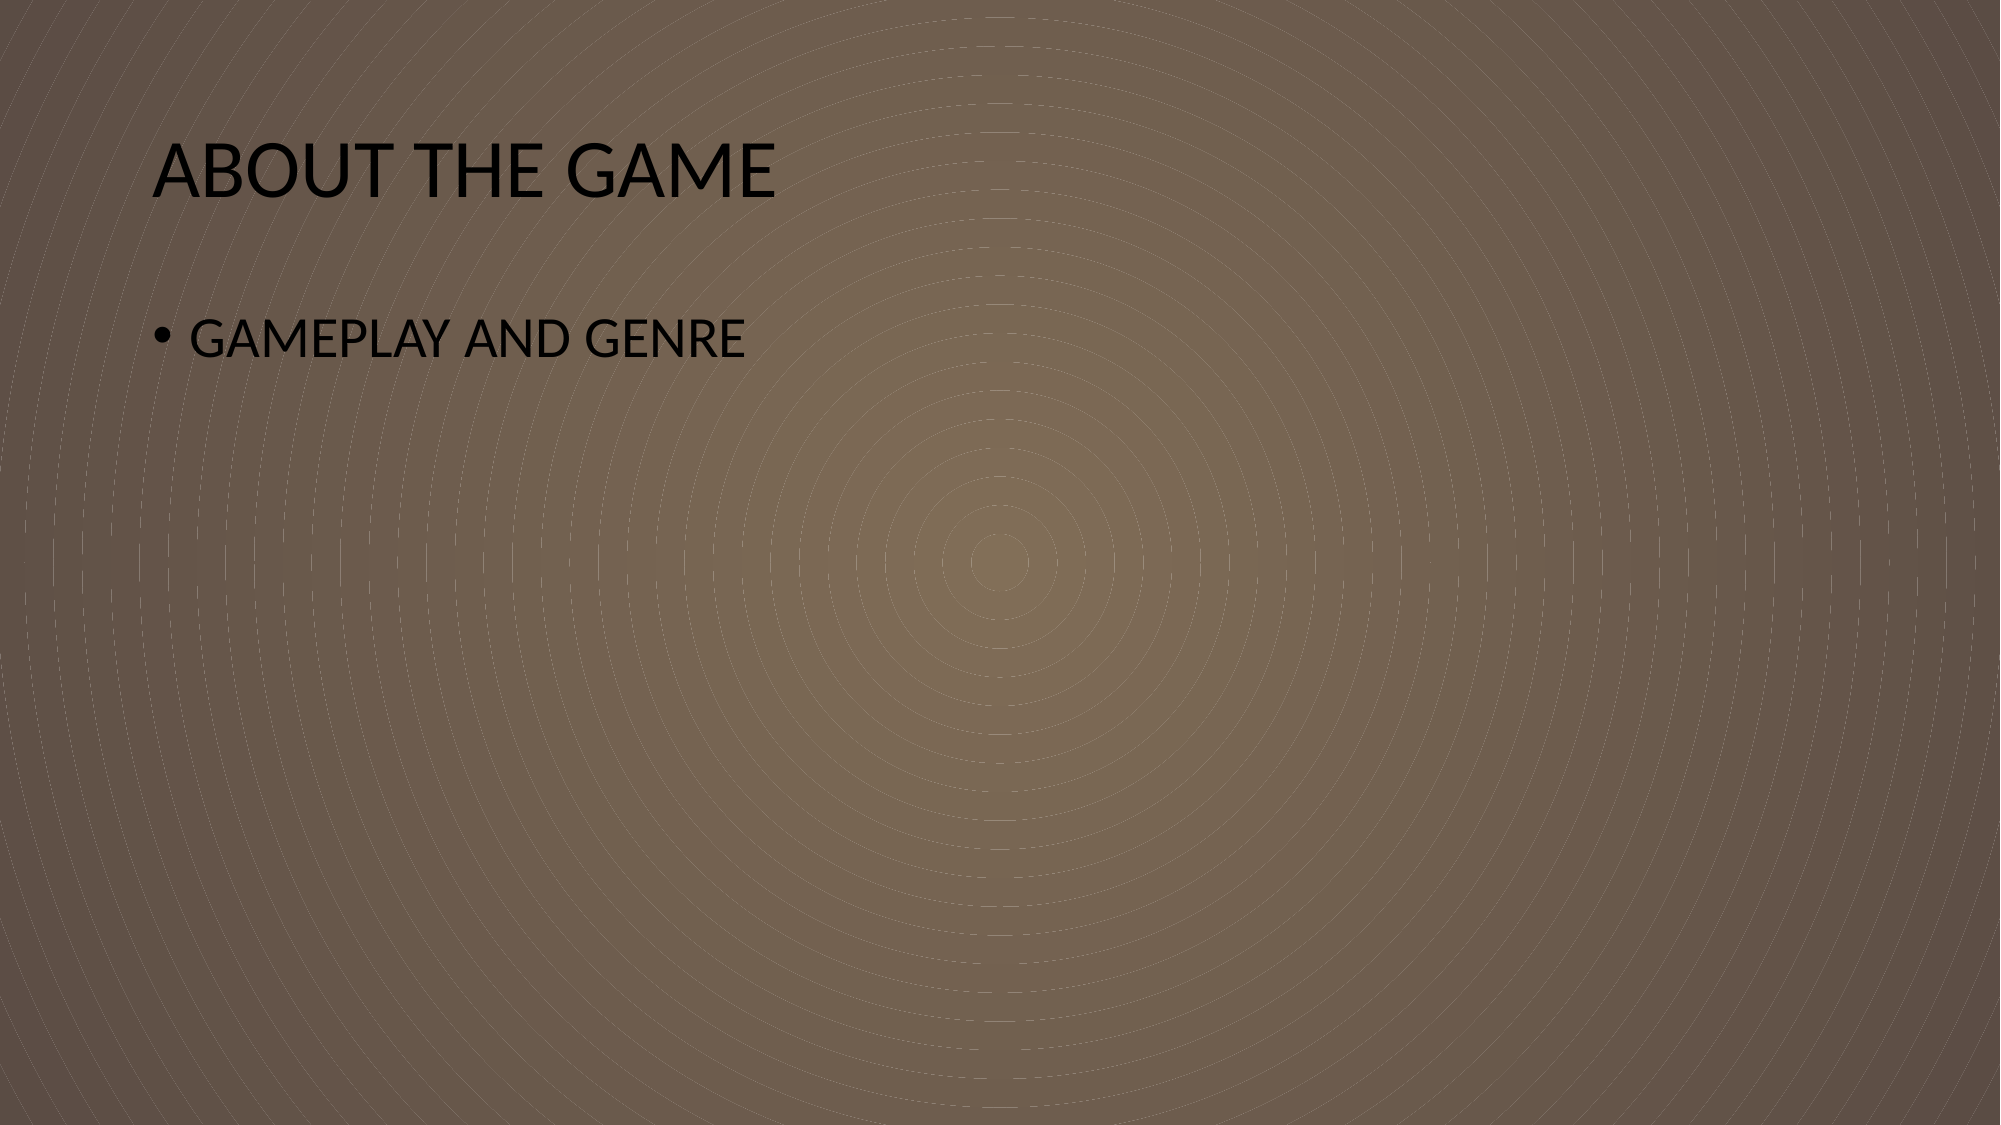

# ABOUT THE GAME
GAMEPLAY AND GENRE